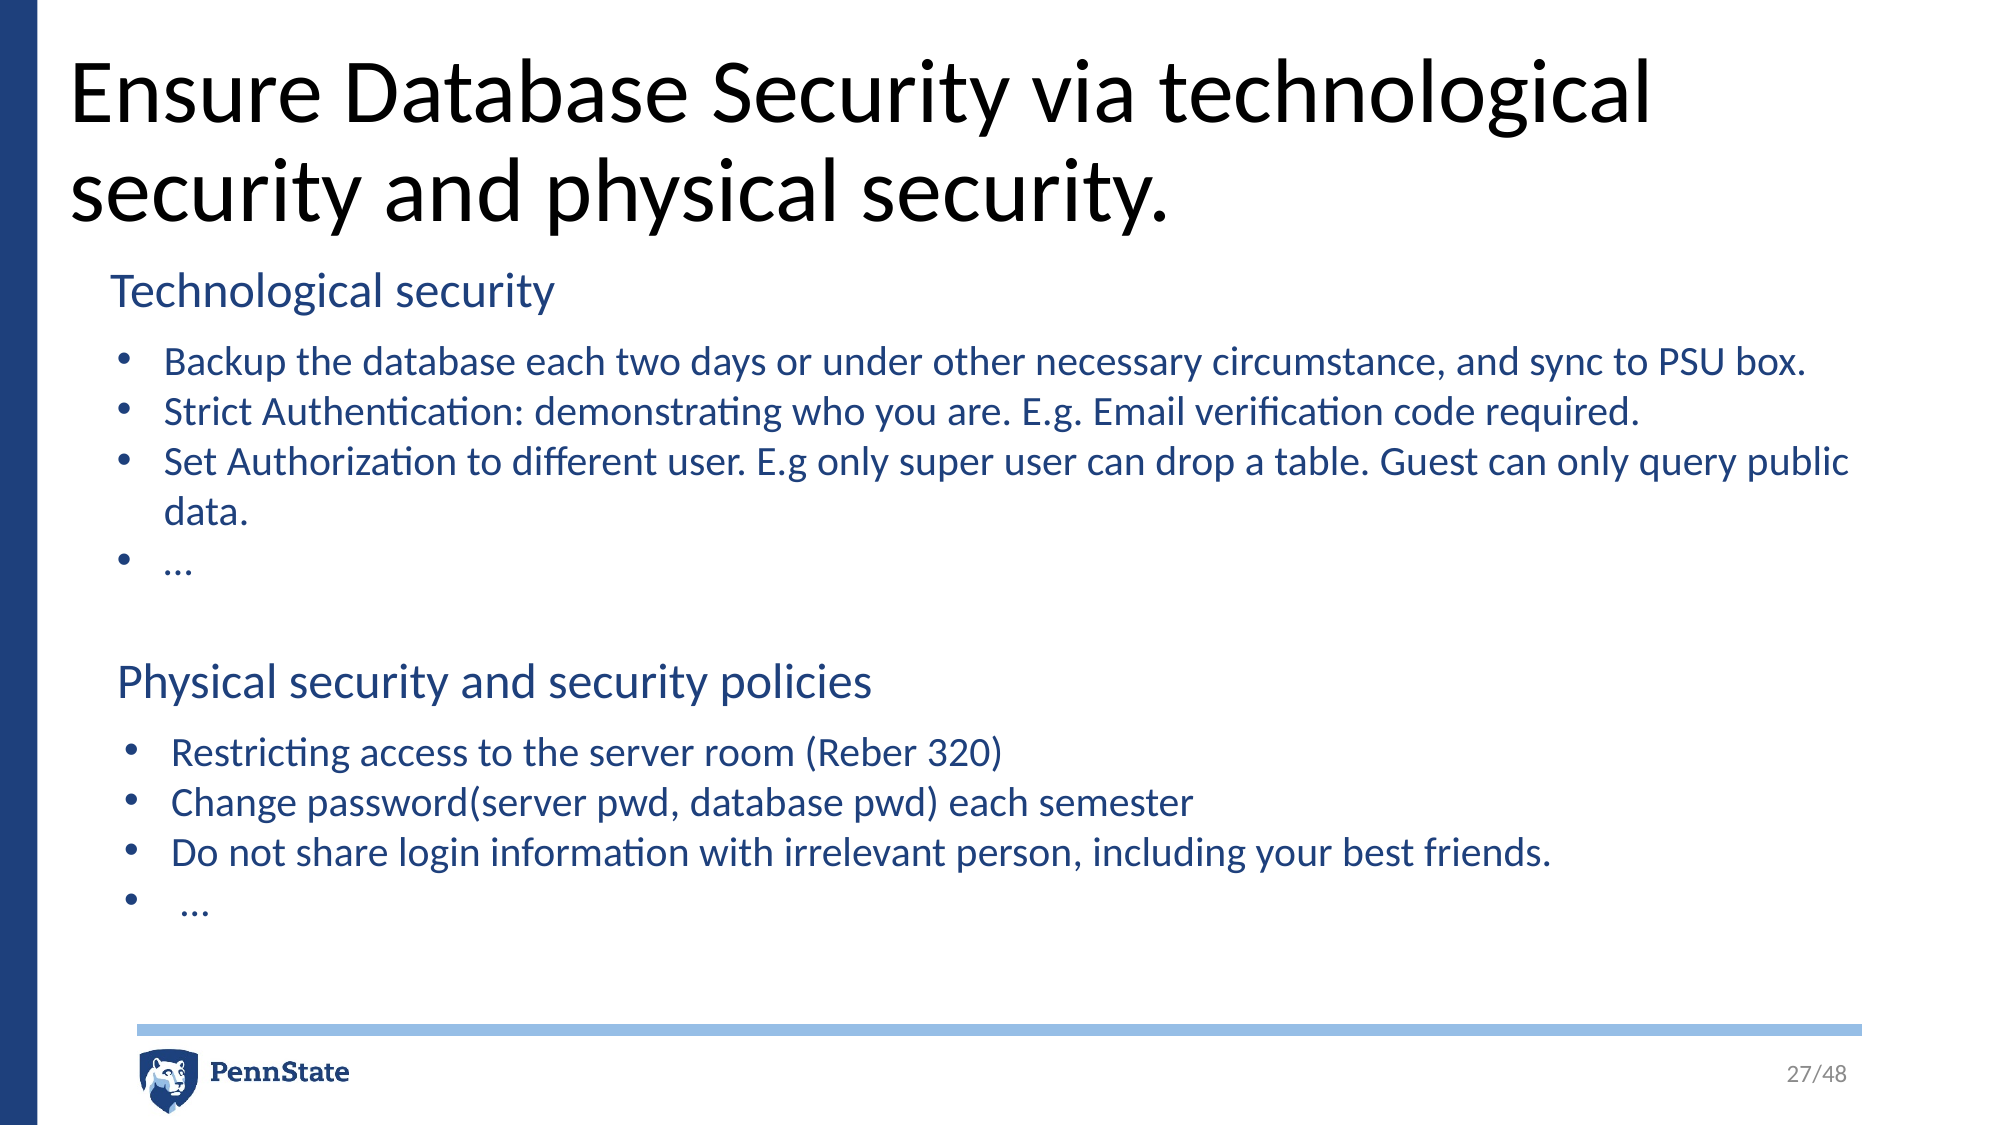

# Ensure Database Security via technological security and physical security.
Technological security
Backup the database each two days or under other necessary circumstance, and sync to PSU box.
Strict Authentication: demonstrating who you are. E.g. Email verification code required.
Set Authorization to different user. E.g only super user can drop a table. Guest can only query public data.
…
Physical security and security policies
Restricting access to the server room (Reber 320)
Change password(server pwd, database pwd) each semester
Do not share login information with irrelevant person, including your best friends.
 …

27/48